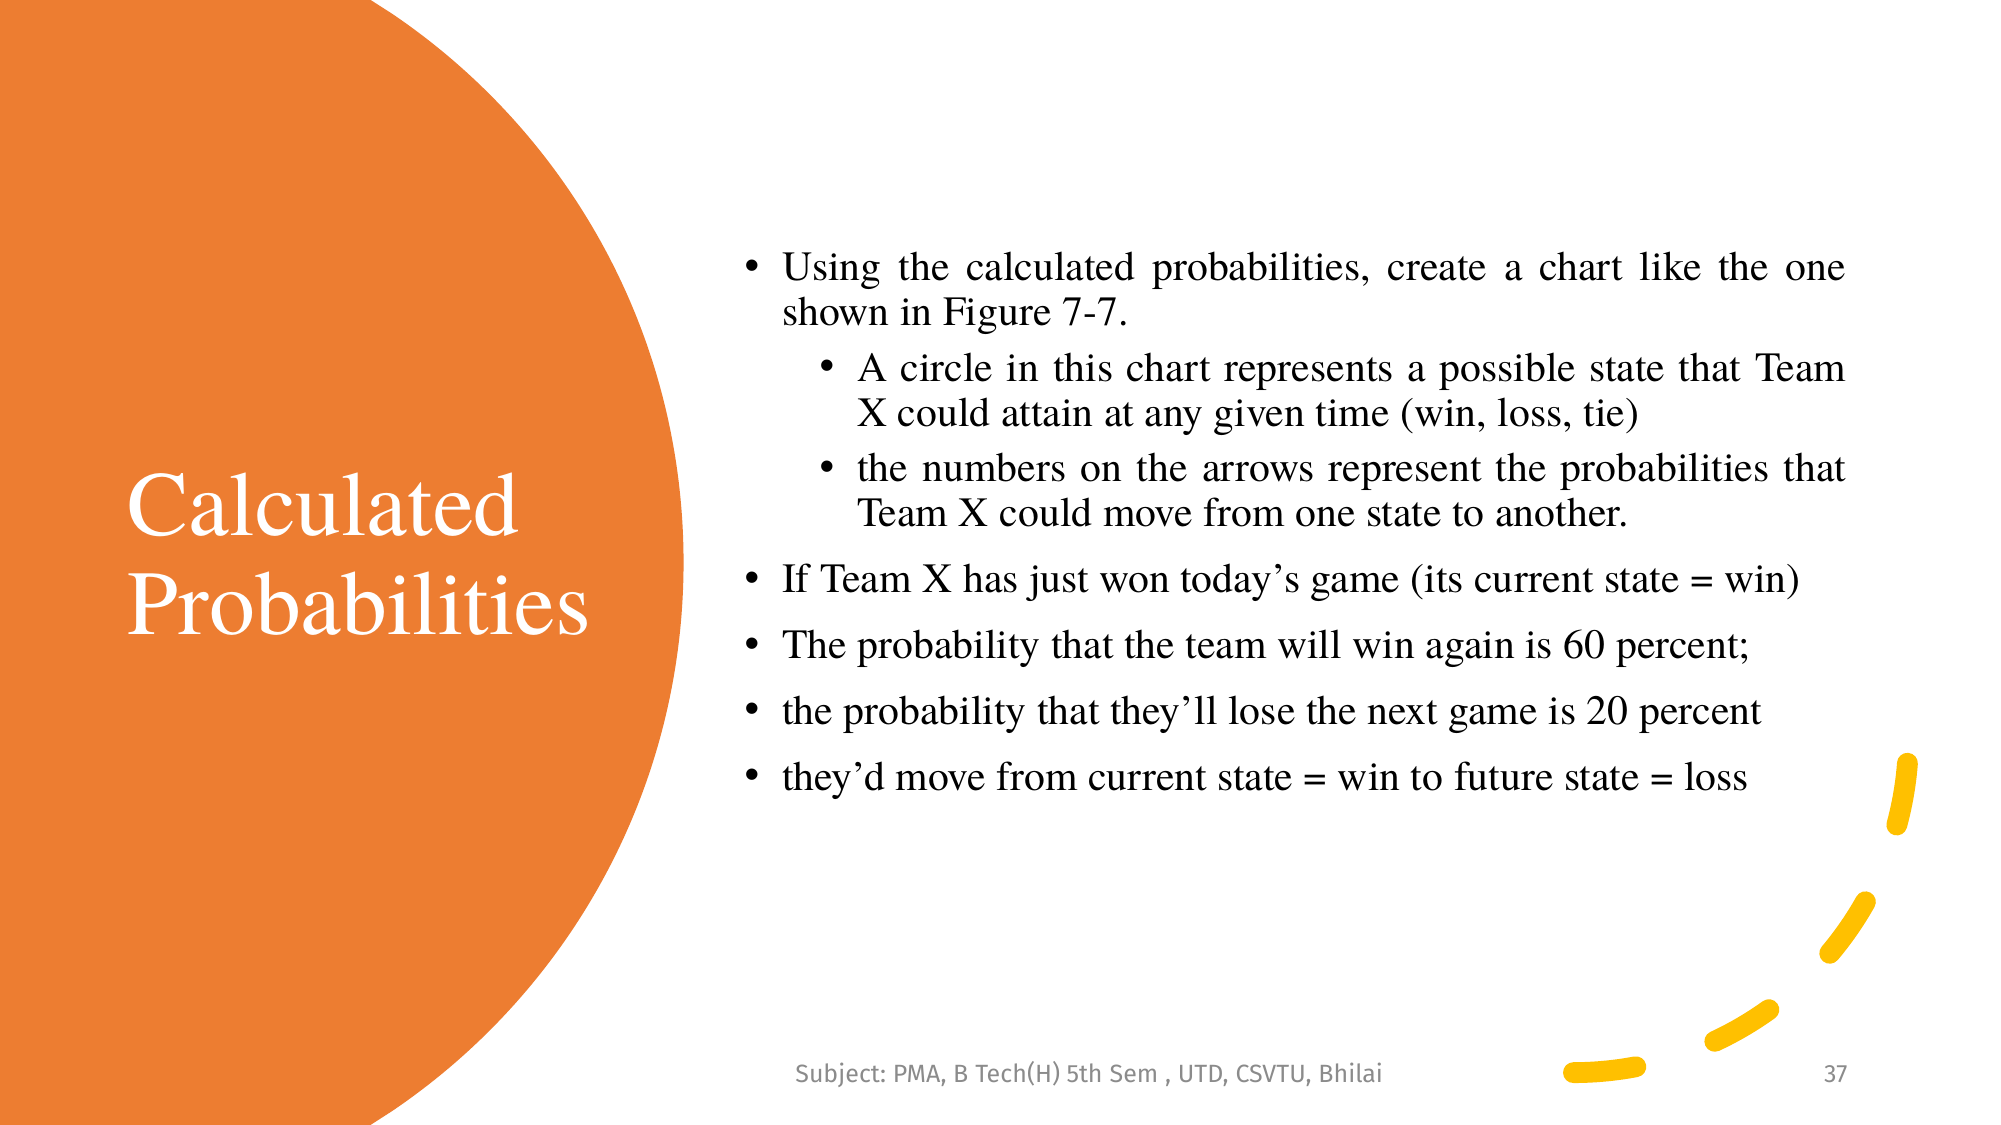

Using the calculated probabilities, create a chart like the one shown in Figure 7-7.
A circle in this chart represents a possible state that Team X could attain at any given time (win, loss, tie)
the numbers on the arrows represent the probabilities that Team X could move from one state to another.
If Team X has just won today’s game (its current state = win)
The probability that the team will win again is 60 percent;
the probability that they’ll lose the next game is 20 percent
they’d move from current state = win to future state = loss

# Calculated Probabilities

Subject: PMA, B Tech(H) 5th Sem , UTD, CSVTU, Bhilai
37